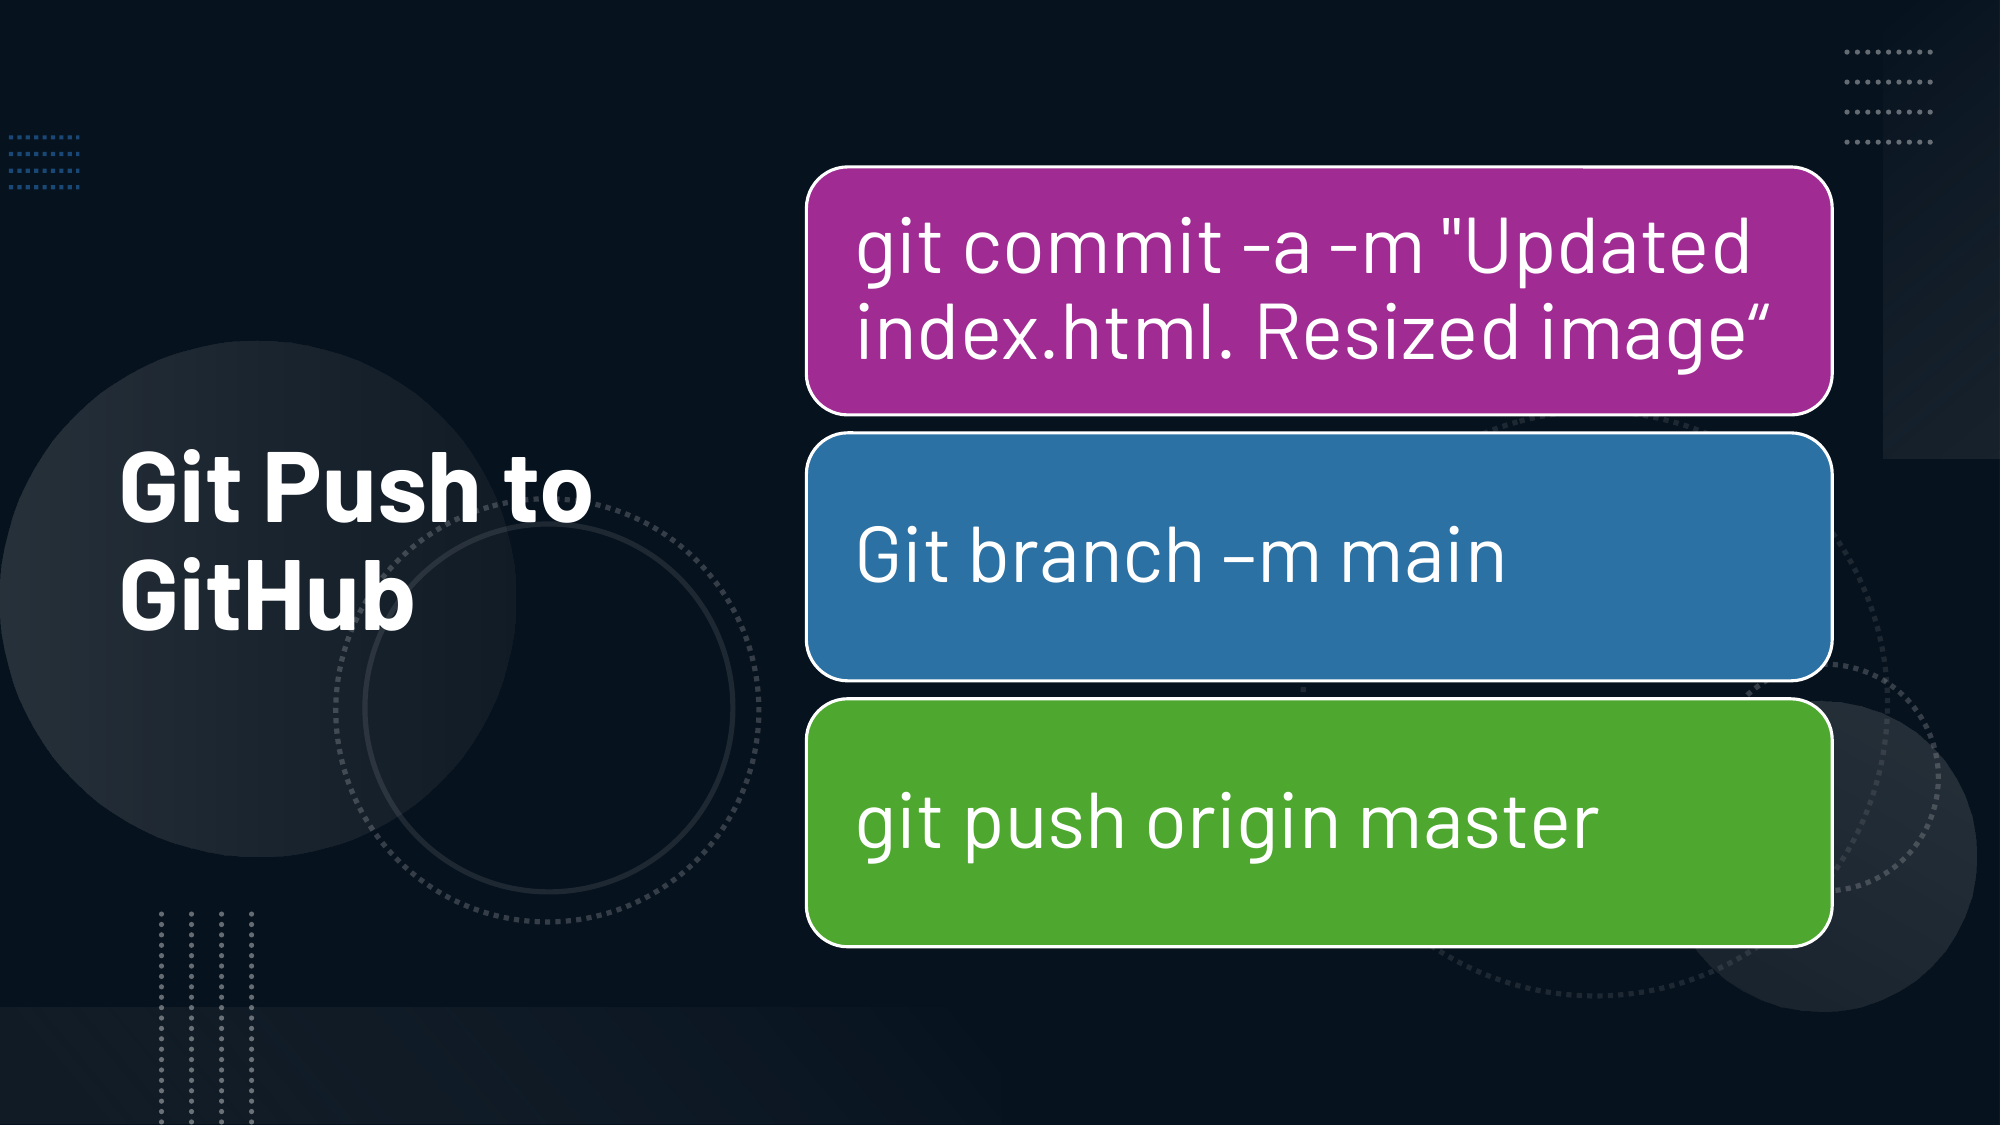

# Git Push to GitHub
git commit -a -m "Updated index.html. Resized image“
Git branch –m main
git push origin master